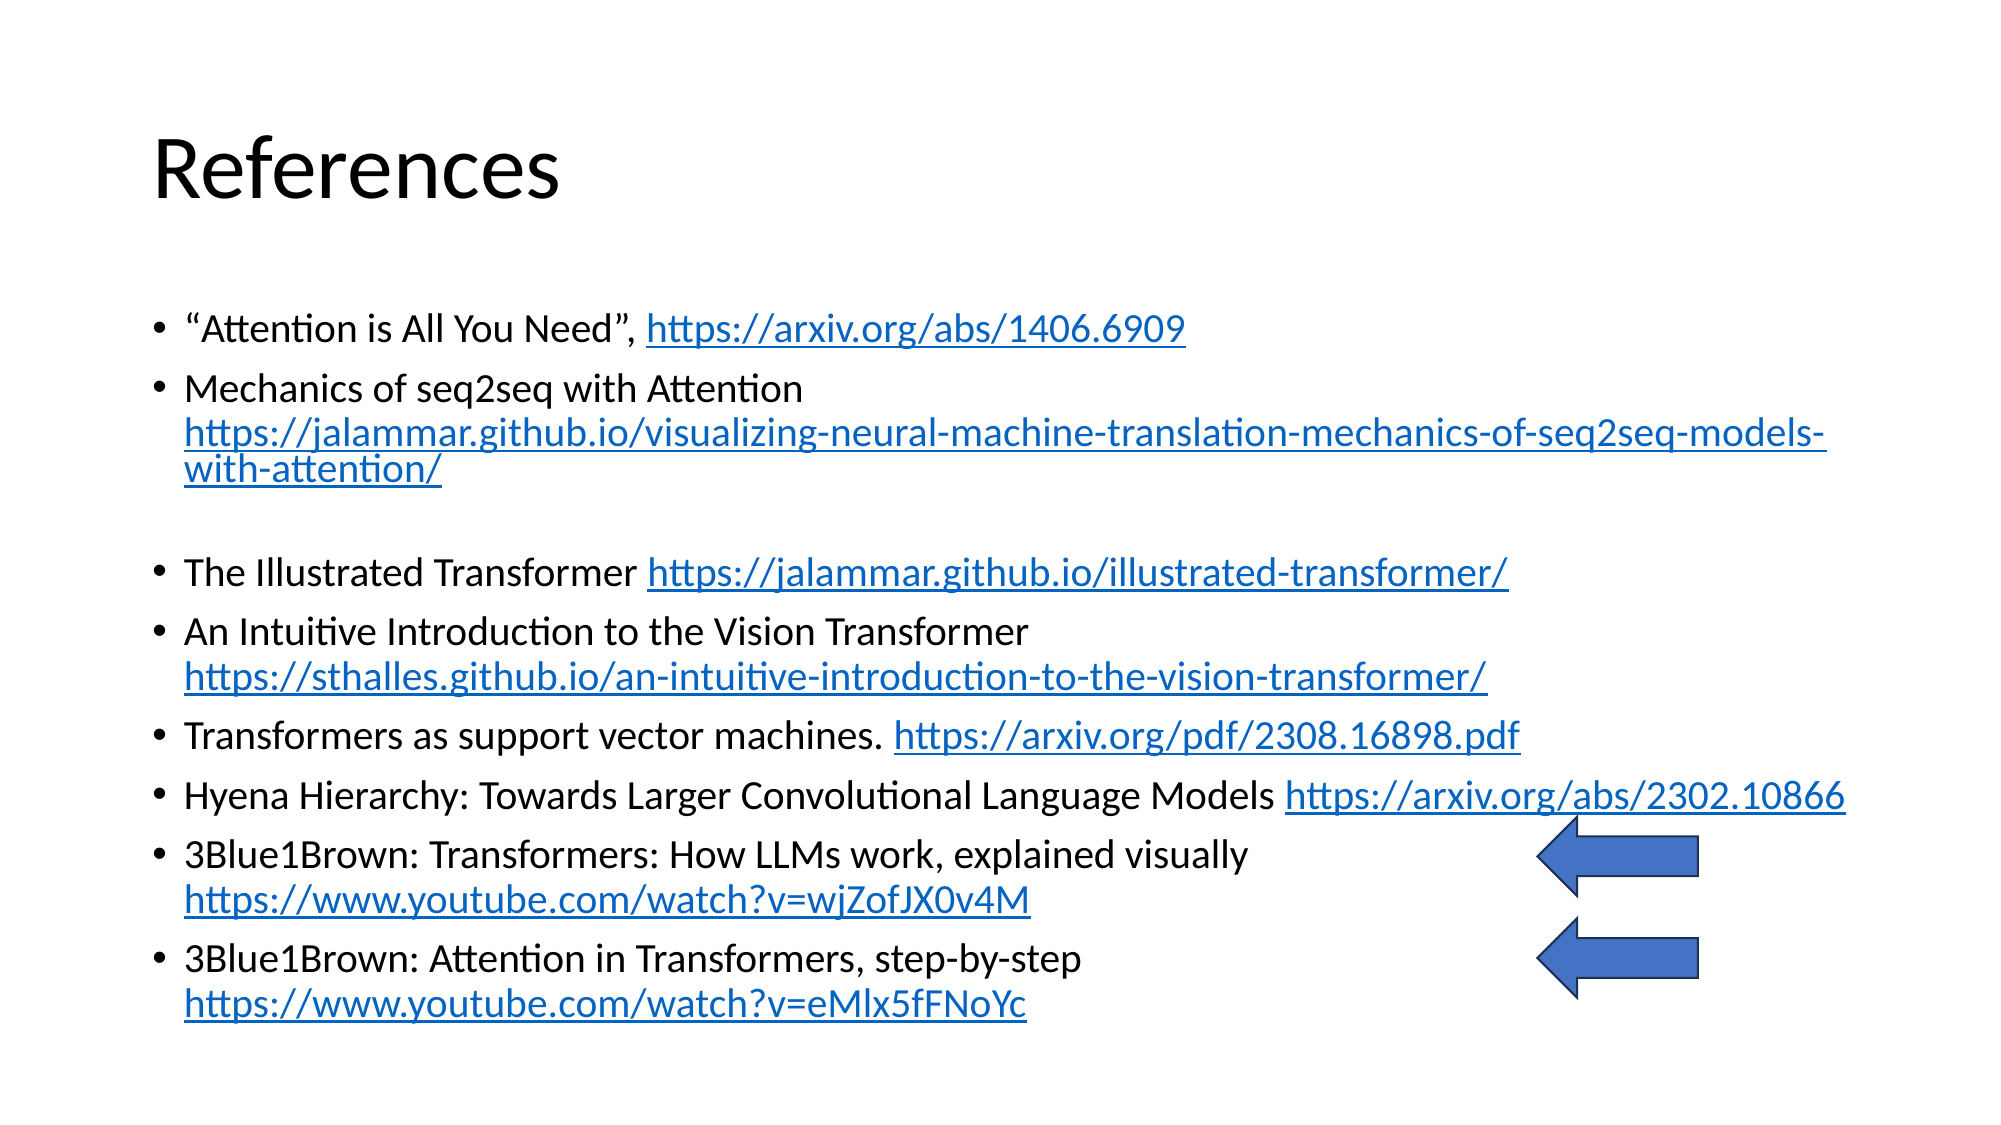

# References
“Attention is All You Need”, https://arxiv.org/abs/1406.6909
Mechanics of seq2seq with Attention https://jalammar.github.io/visualizing-neural-machine-translation-mechanics-of-seq2seq-models-with-attention/
The Illustrated Transformer https://jalammar.github.io/illustrated-transformer/
An Intuitive Introduction to the Vision Transformer https://sthalles.github.io/an-intuitive-introduction-to-the-vision-transformer/
Transformers as support vector machines. https://arxiv.org/pdf/2308.16898.pdf
Hyena Hierarchy: Towards Larger Convolutional Language Models https://arxiv.org/abs/2302.10866
3Blue1Brown: Transformers: How LLMs work, explained visually https://www.youtube.com/watch?v=wjZofJX0v4M
3Blue1Brown: Attention in Transformers, step-by-step https://www.youtube.com/watch?v=eMlx5fFNoYc